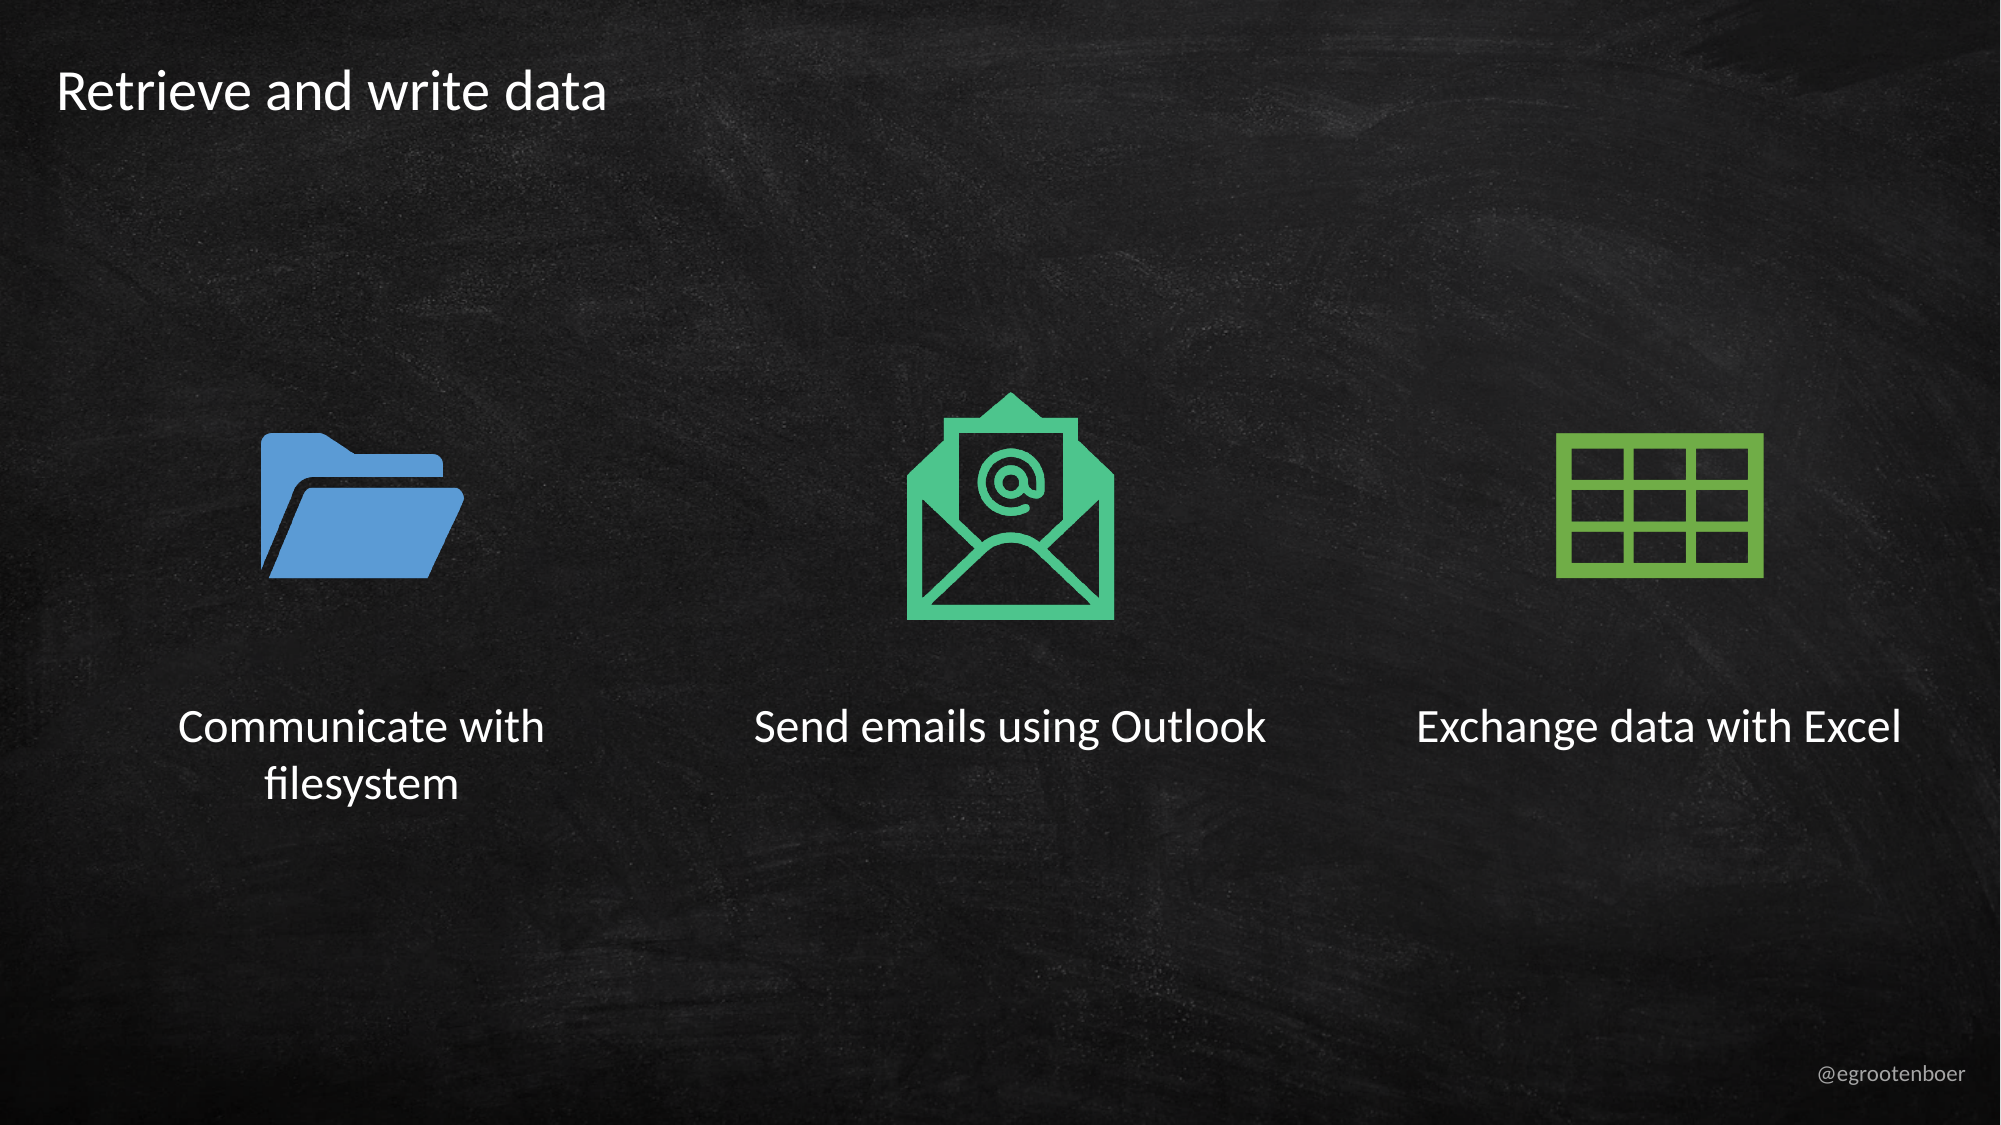

# Retrieve and write data
Communicate with filesystem
Send emails using Outlook
Exchange data with Excel